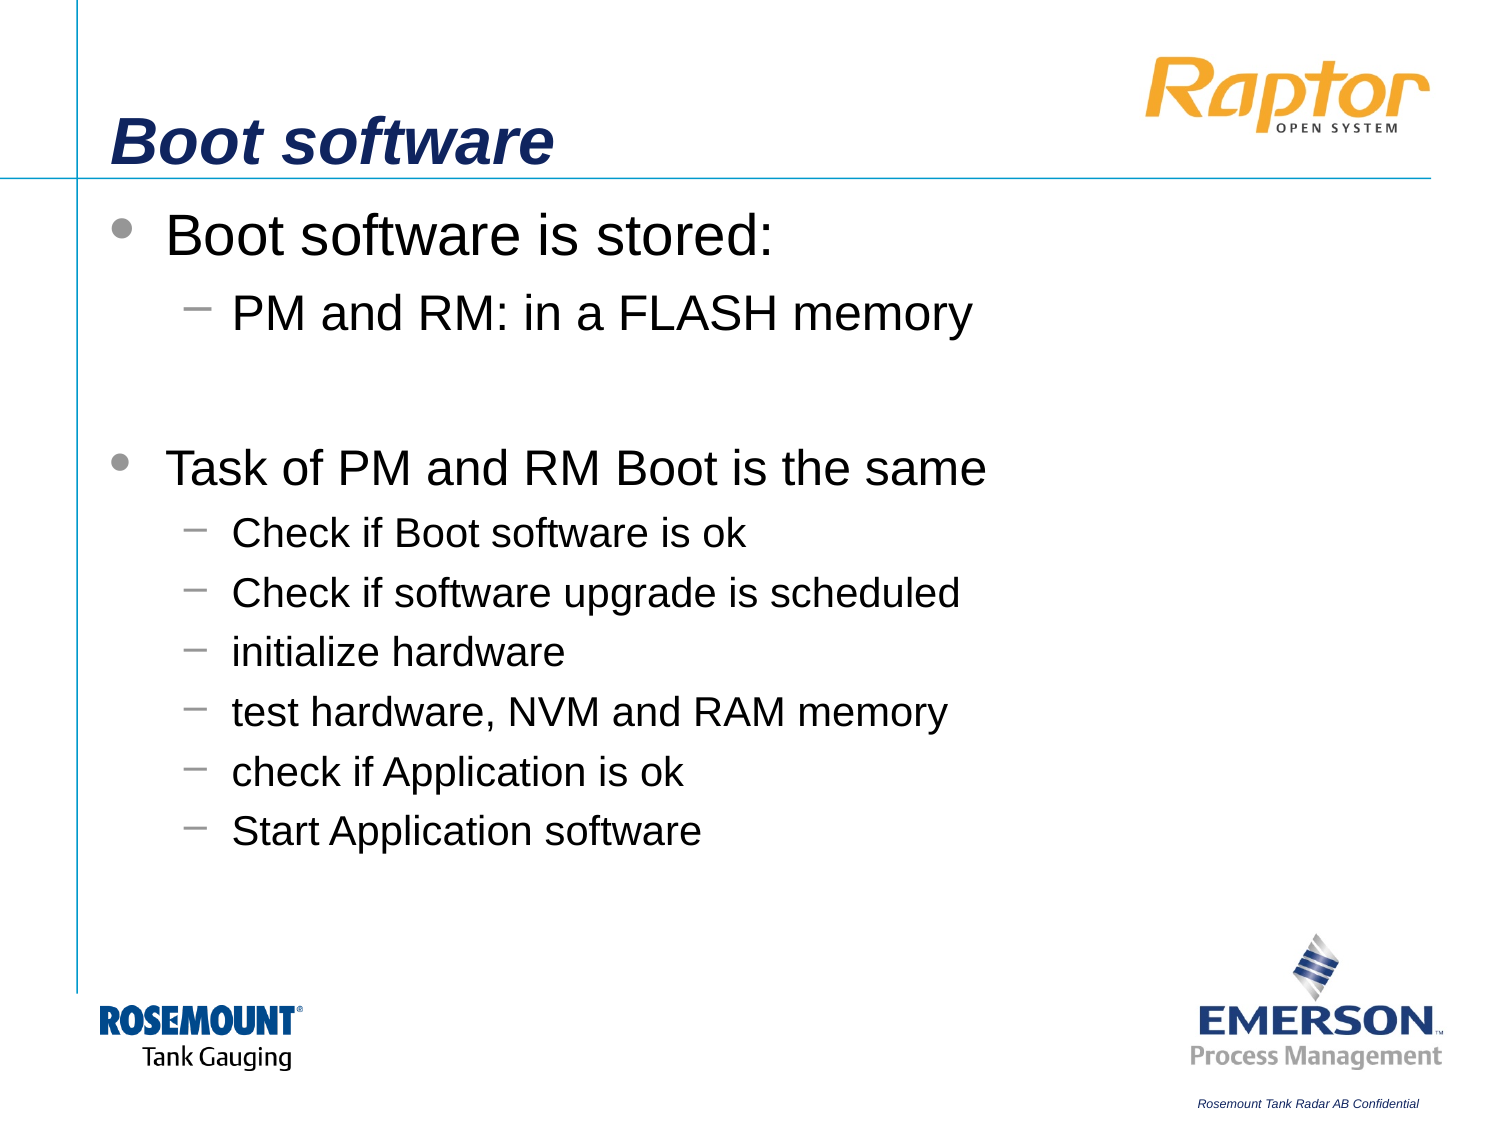

# Boot software
Boot software is stored:
PM and RM: in a FLASH memory

Task of PM and RM Boot is the same
Check if Boot software is ok
Check if software upgrade is scheduled
initialize hardware
test hardware, NVM and RAM memory
check if Application is ok
Start Application software